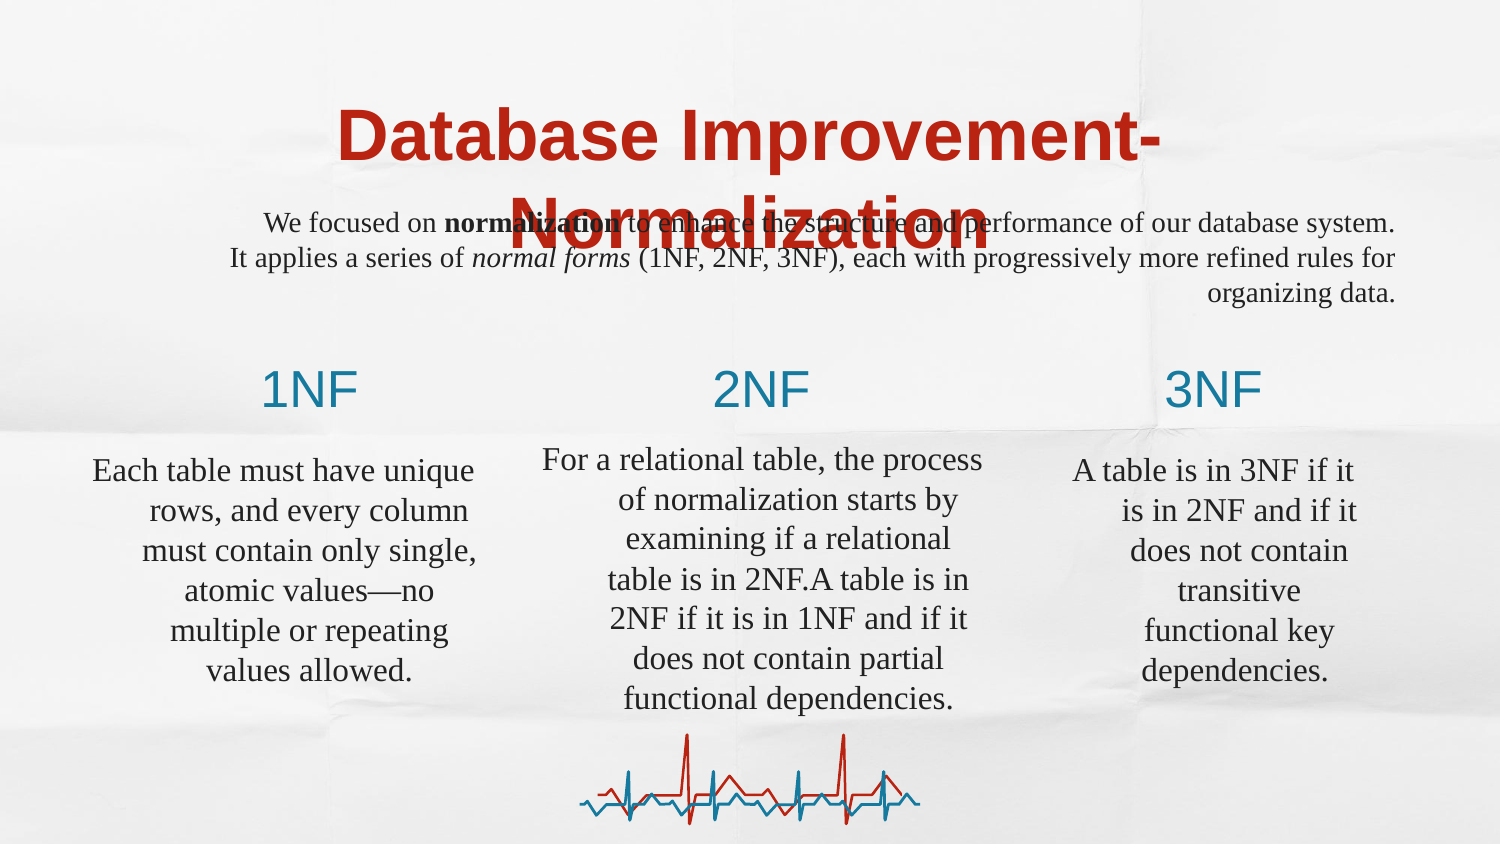

# Database Improvement-Normalization
We focused on normalization to enhance the structure and performance of our database system.
It applies a series of normal forms (1NF, 2NF, 3NF), each with progressively more refined rules for organizing data.

1NF
2NF
3NF
For a relational table, the process of normalization starts by examining if a relational table is in 2NF.A table is in 2NF if it is in 1NF and if it does not contain partial functional dependencies.
Each table must have unique rows, and every column must contain only single, atomic values—no multiple or repeating values allowed.
A table is in 3NF if it is in 2NF and if it does not contain transitive functional key dependencies.